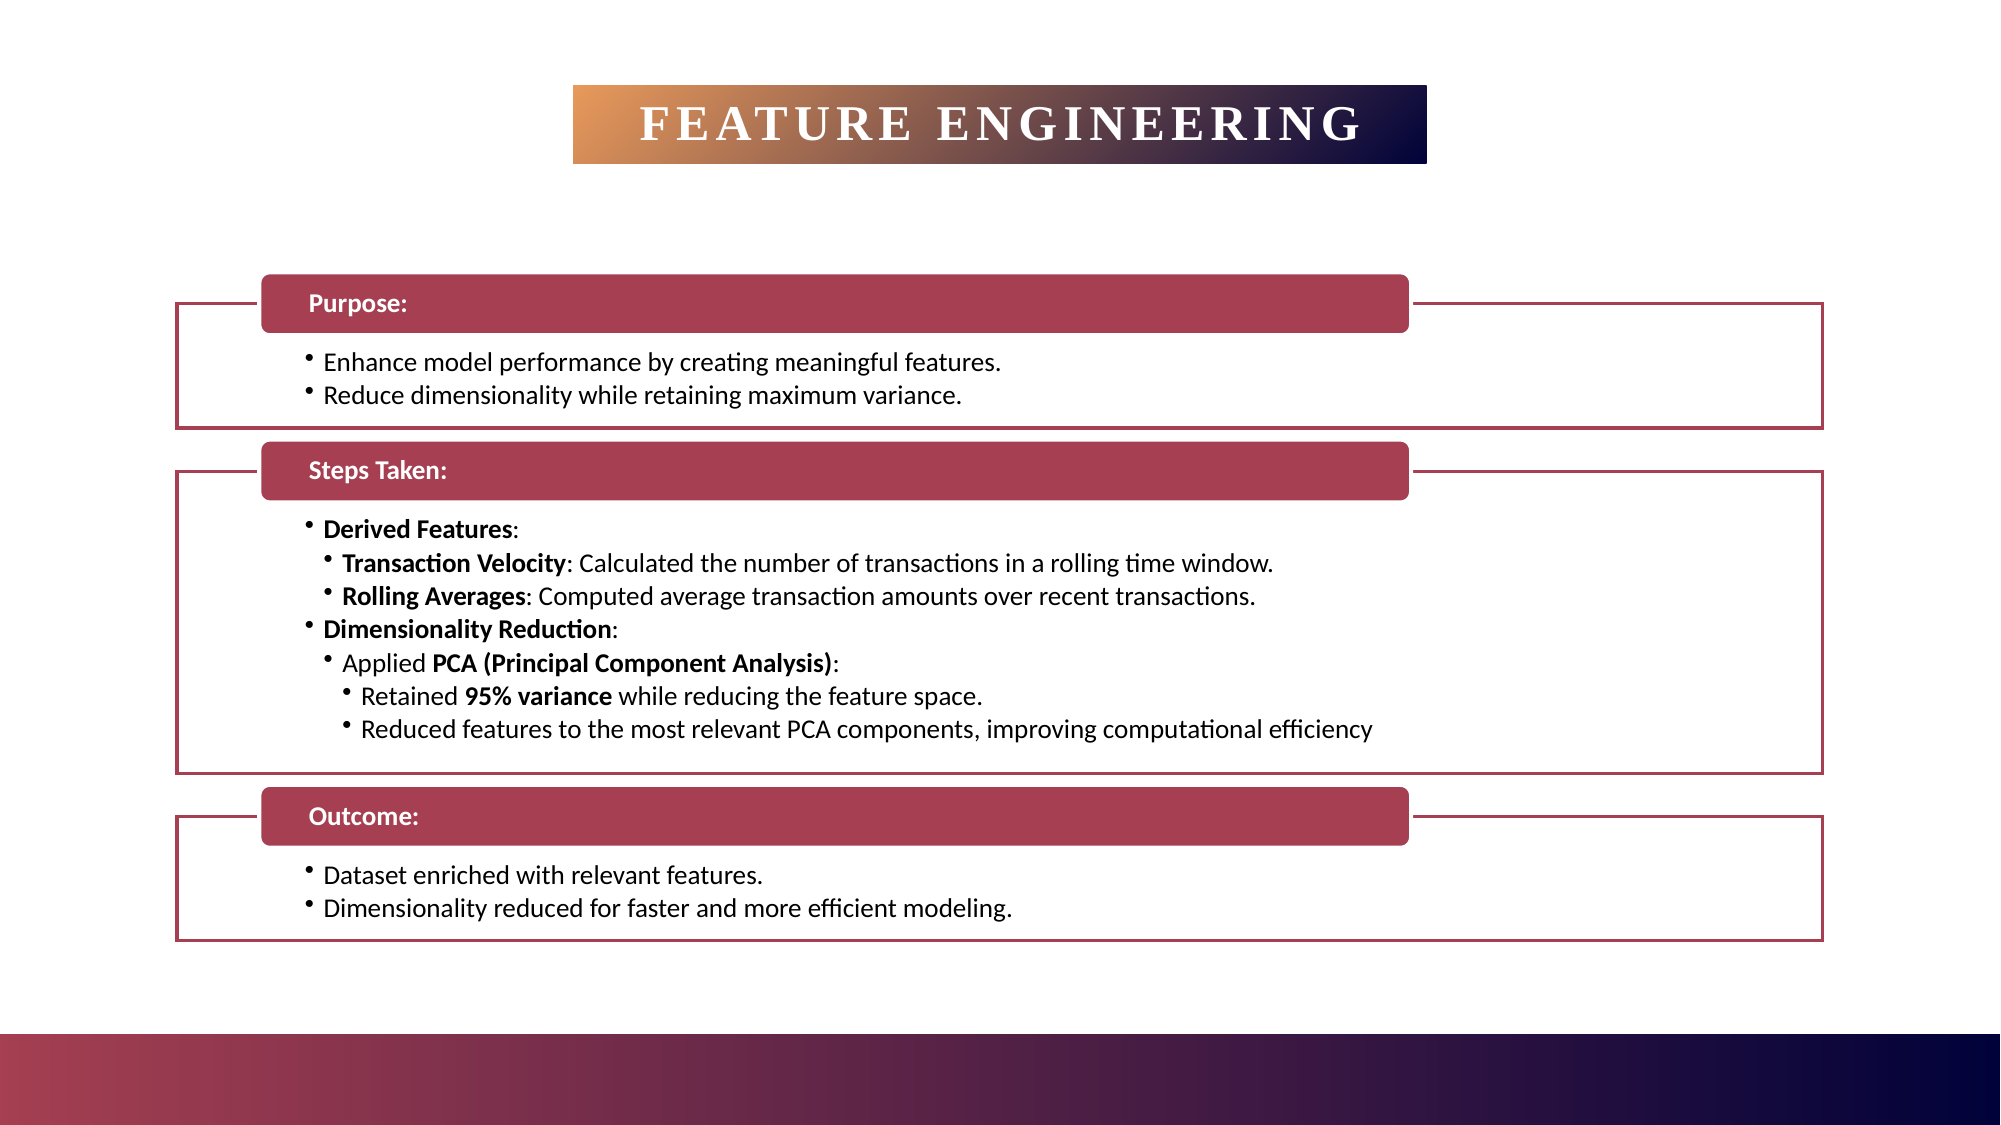

Feature Engineering
Enhance model performance by creating meaningful features.
Reduce dimensionality while retaining maximum variance.
Purpose:
Derived Features:
Transaction Velocity: Calculated the number of transactions in a rolling time window.
Rolling Averages: Computed average transaction amounts over recent transactions.
Dimensionality Reduction:
Applied PCA (Principal Component Analysis):
Retained 95% variance while reducing the feature space.
Reduced features to the most relevant PCA components, improving computational efficiency
Steps Taken:
Dataset enriched with relevant features.
Dimensionality reduced for faster and more efficient modeling.
Outcome: